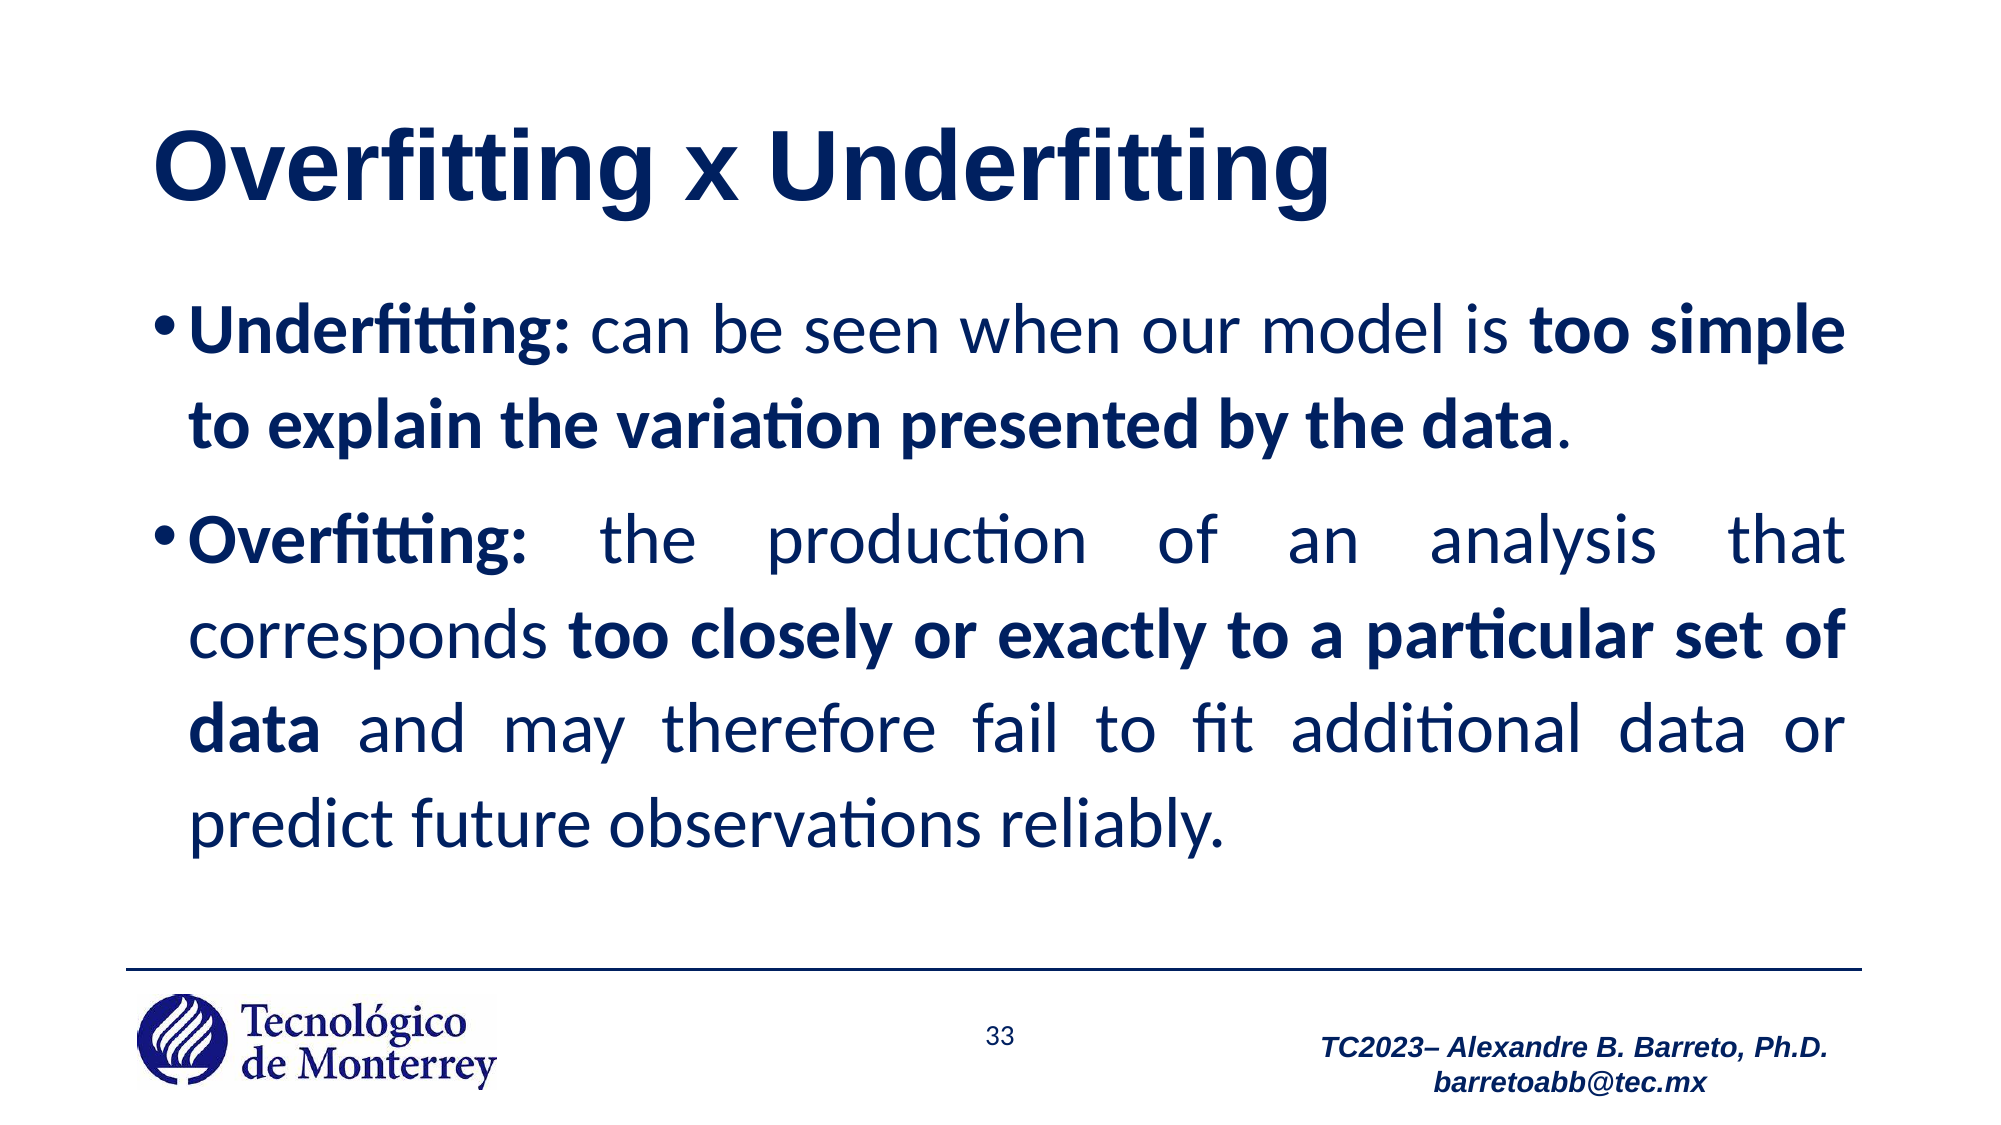

# Overfitting x Underfitting
Underfitting: can be seen when our model is too simple to explain the variation presented by the data.
Overfitting: the production of an analysis that corresponds too closely or exactly to a particular set of data and may therefore fail to fit additional data or predict future observations reliably.